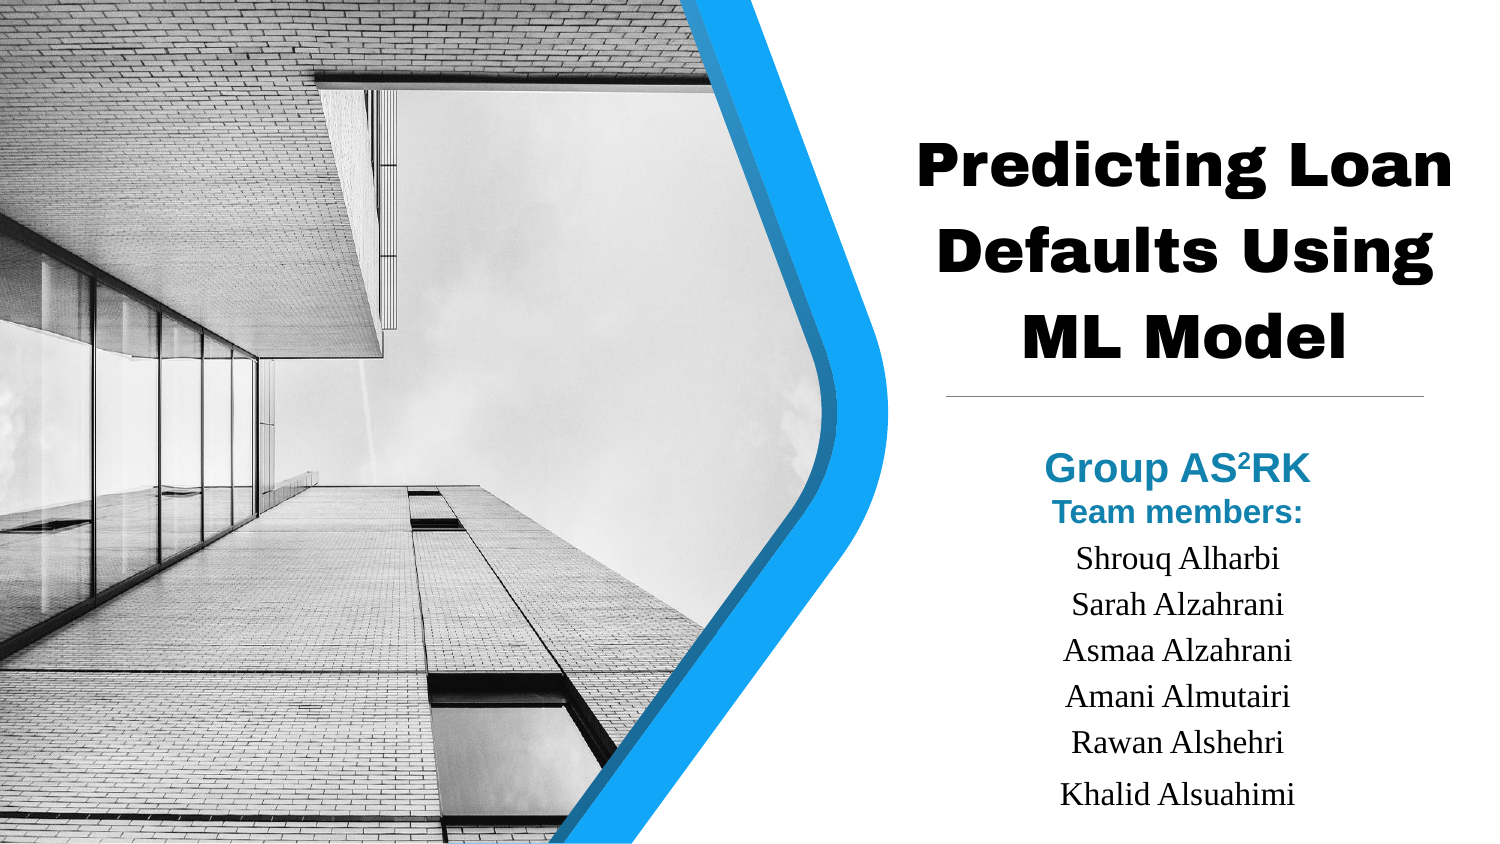

`

# Predicting Loan Defaults Using ML Model
Group AS2RK
Team members:
Shrouq Alharbi
Sarah Alzahrani
Asmaa Alzahrani
Amani Almutairi
Rawan Alshehri
Khalid Alsuahimi